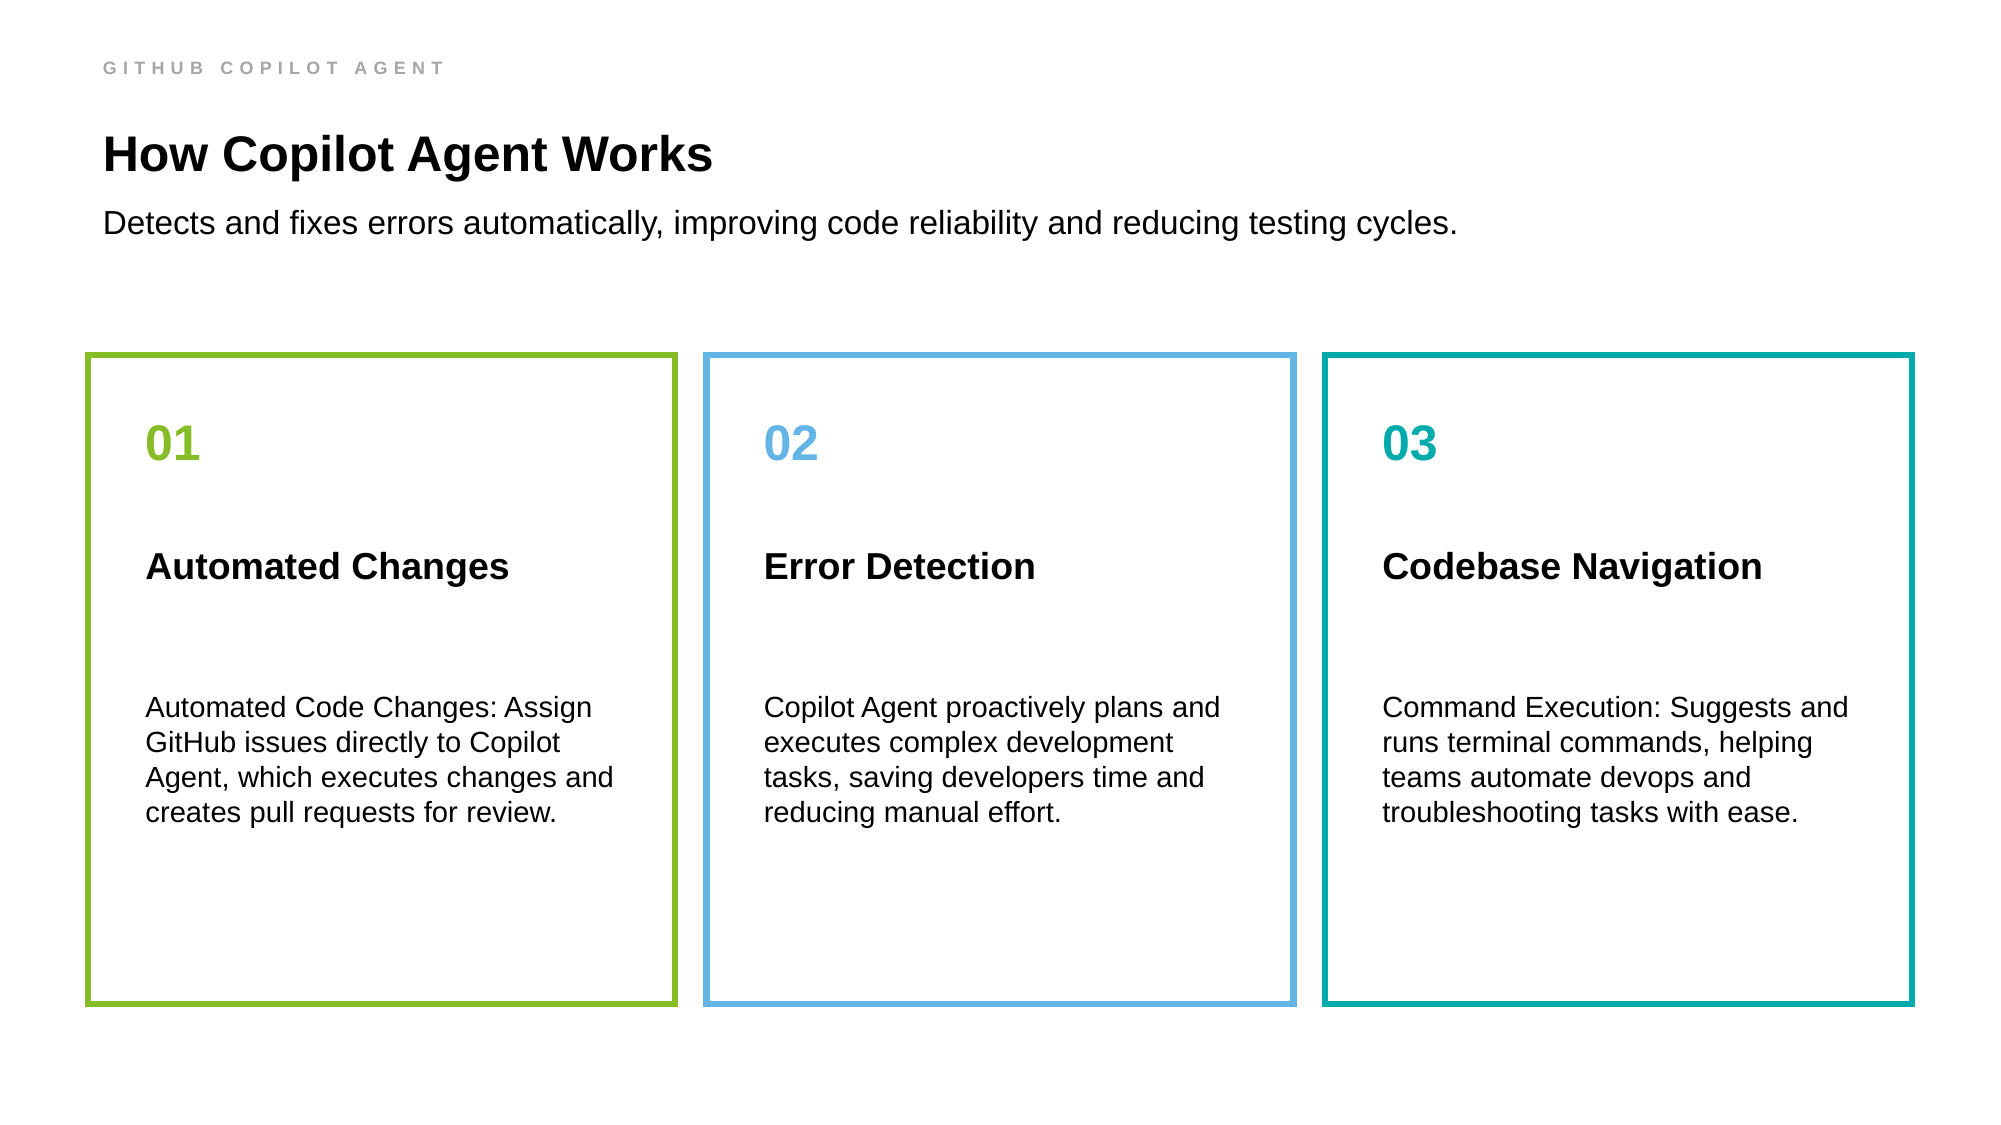

GITHUB COPILOT AGENT
How Copilot Agent Works
Detects and fixes errors automatically, improving code reliability and reducing testing cycles.
Automated Changes
Error Detection
Codebase Navigation
Automated Code Changes: Assign GitHub issues directly to Copilot Agent, which executes changes and creates pull requests for review.
Copilot Agent proactively plans and executes complex development tasks, saving developers time and reducing manual effort.
Command Execution: Suggests and runs terminal commands, helping teams automate devops and troubleshooting tasks with ease.